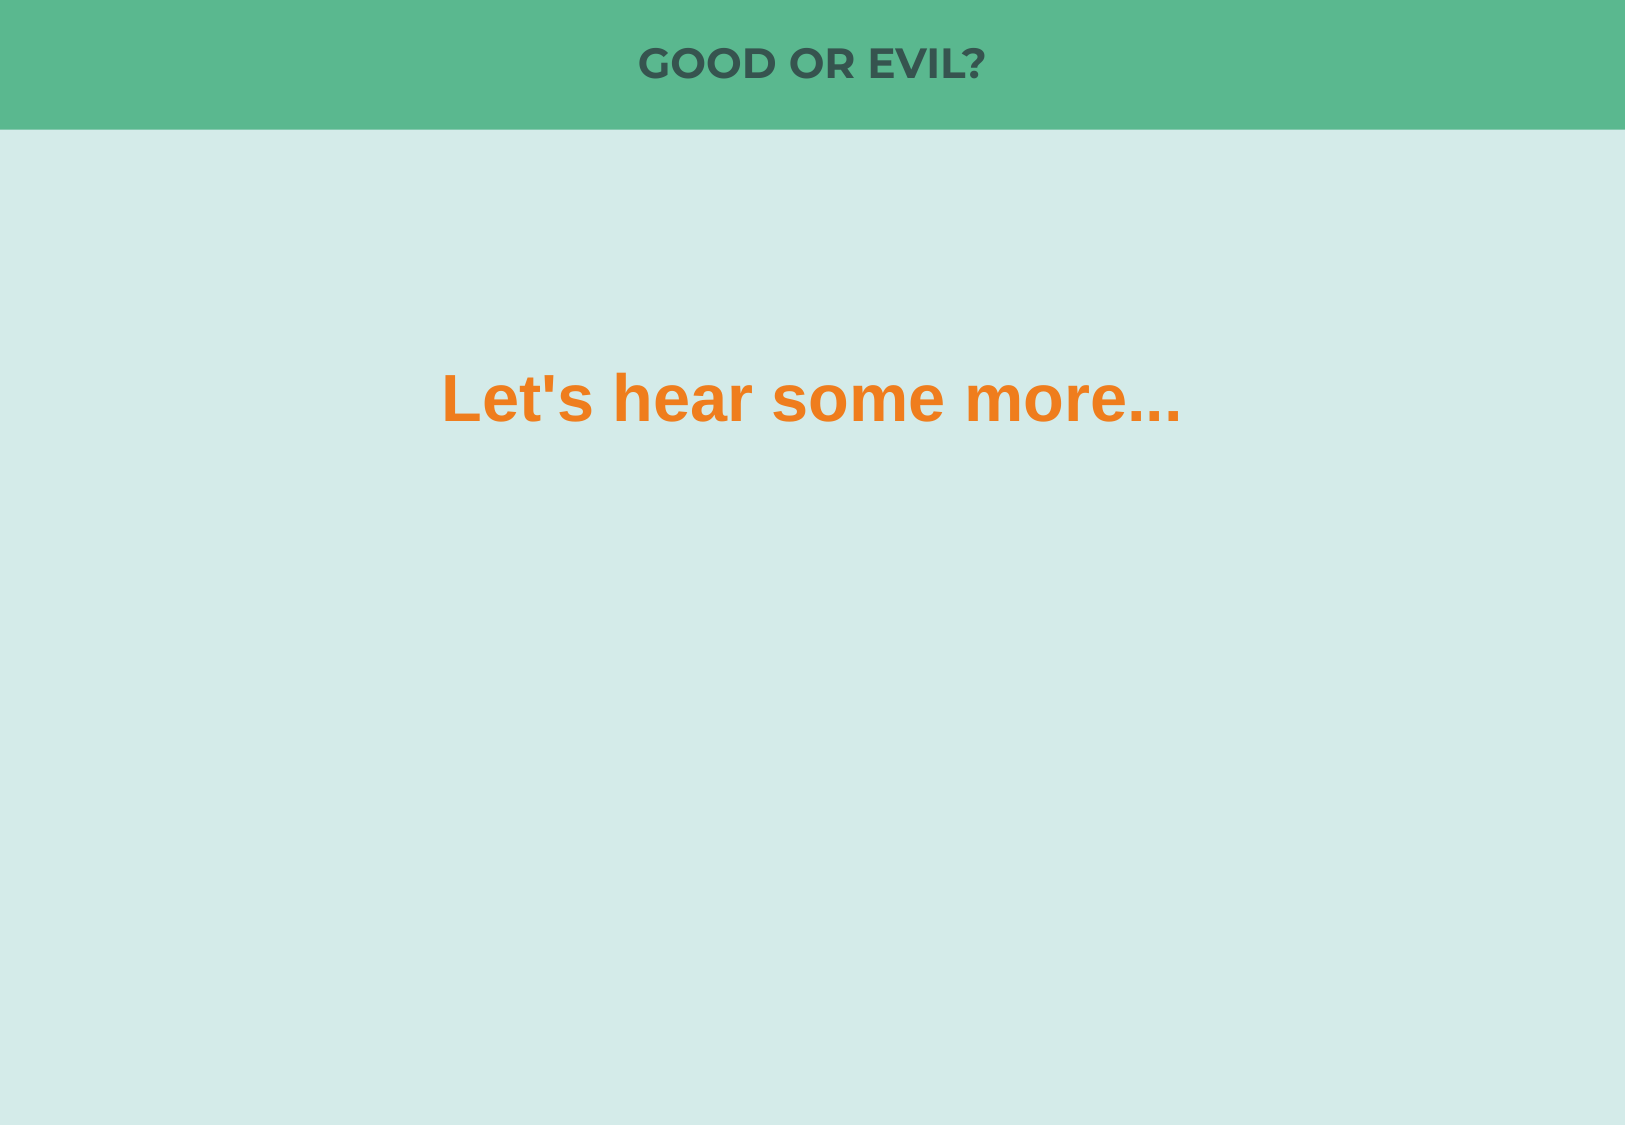

# Good or Evil?

Let's hear some more...